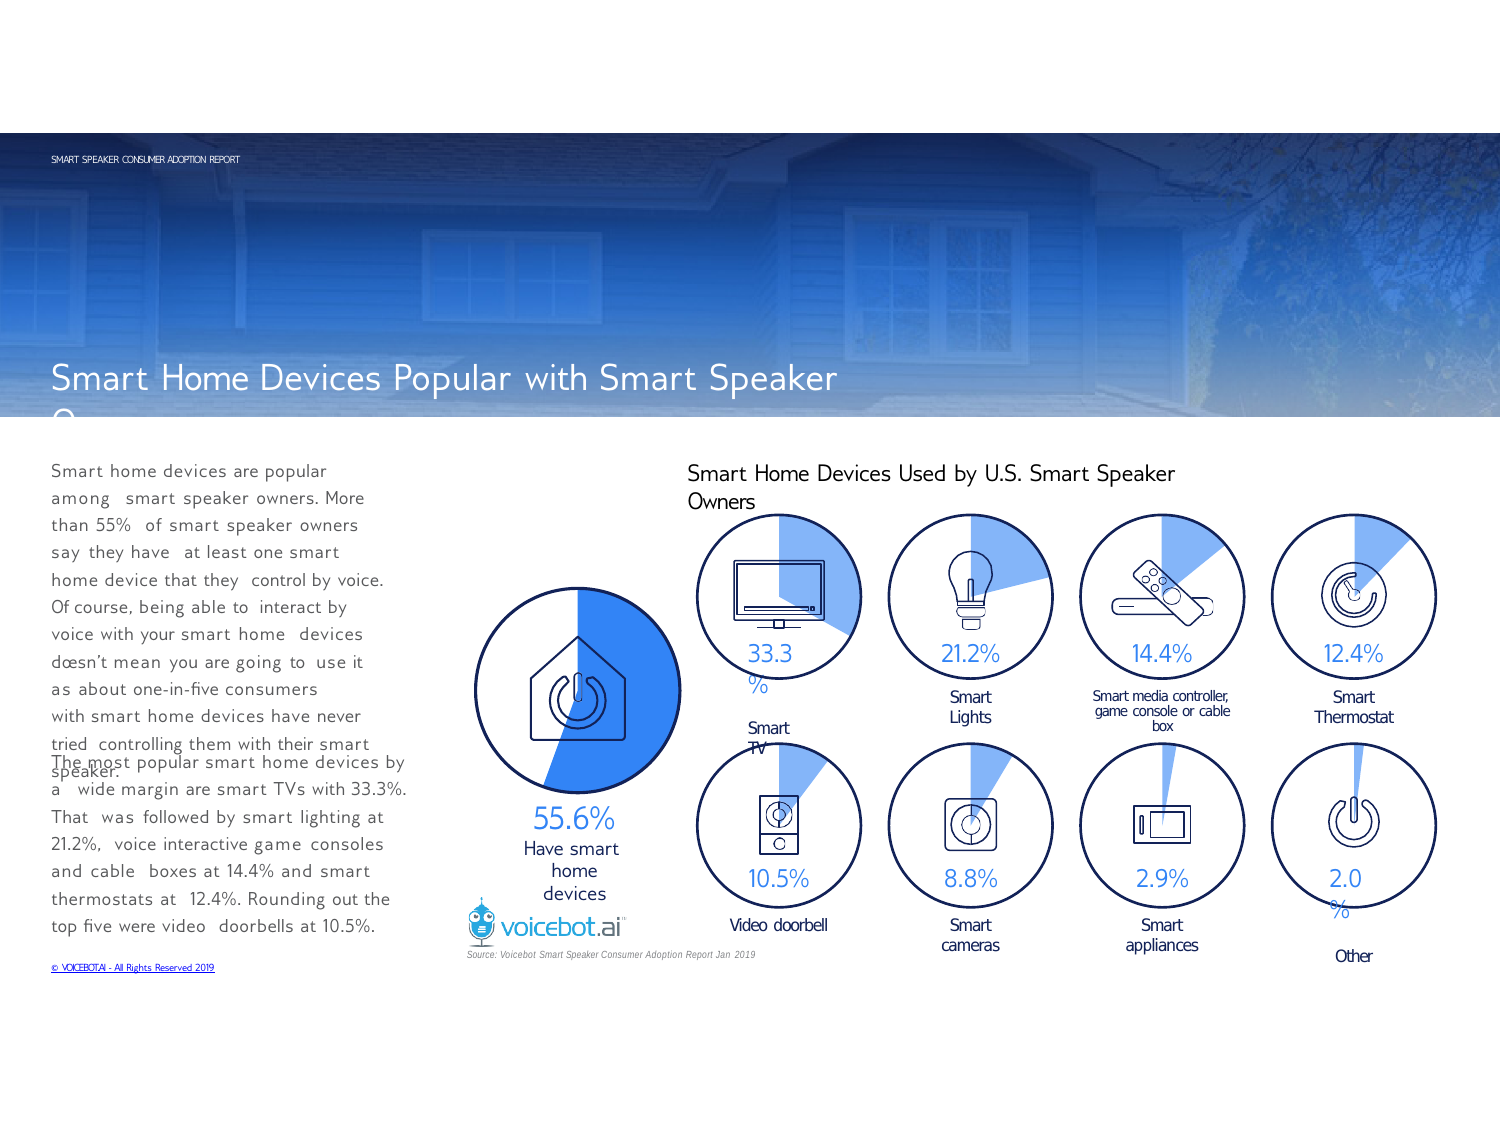

SMART SPEAKER CONSUMER ADOPTION REPORT
# Smart Home Devices Popular with Smart Speaker Owners
Smart home devices are popular among  smart speaker owners. More than 55%  of smart speaker owners say they have  at least one smart home device that they  control by voice. Of course, being able to  interact by voice with your smart home  devices doesn’t mean you are going to  use it as about one-in-five consumers
with smart home devices have never tried  controlling them with their smart speaker.
Smart Home Devices Used by U.S. Smart Speaker Owners

33.3%
Smart TV
21.2%
Smart Lights
14.4%
Smart media controller,  game console or cable box
12.4%
Smart Thermostat

The most popular smart home devices by a  wide margin are smart TVs with 33.3%. That  was followed by smart lighting at 21.2%,  voice interactive game consoles and cable  boxes at 14.4% and smart thermostats at  12.4%. Rounding out the top five were video  doorbells at 10.5%.

55.6%
Have smart  home devices

2.9%
Smart appliances
2.0%
Other
10.5%
Video doorbell
8.8%
Smart cameras

Source: Voicebot Smart Speaker Consumer Adoption Report Jan 2019
© VOICEBOT.AI - All Rights Reserved 2019
PAGE 231